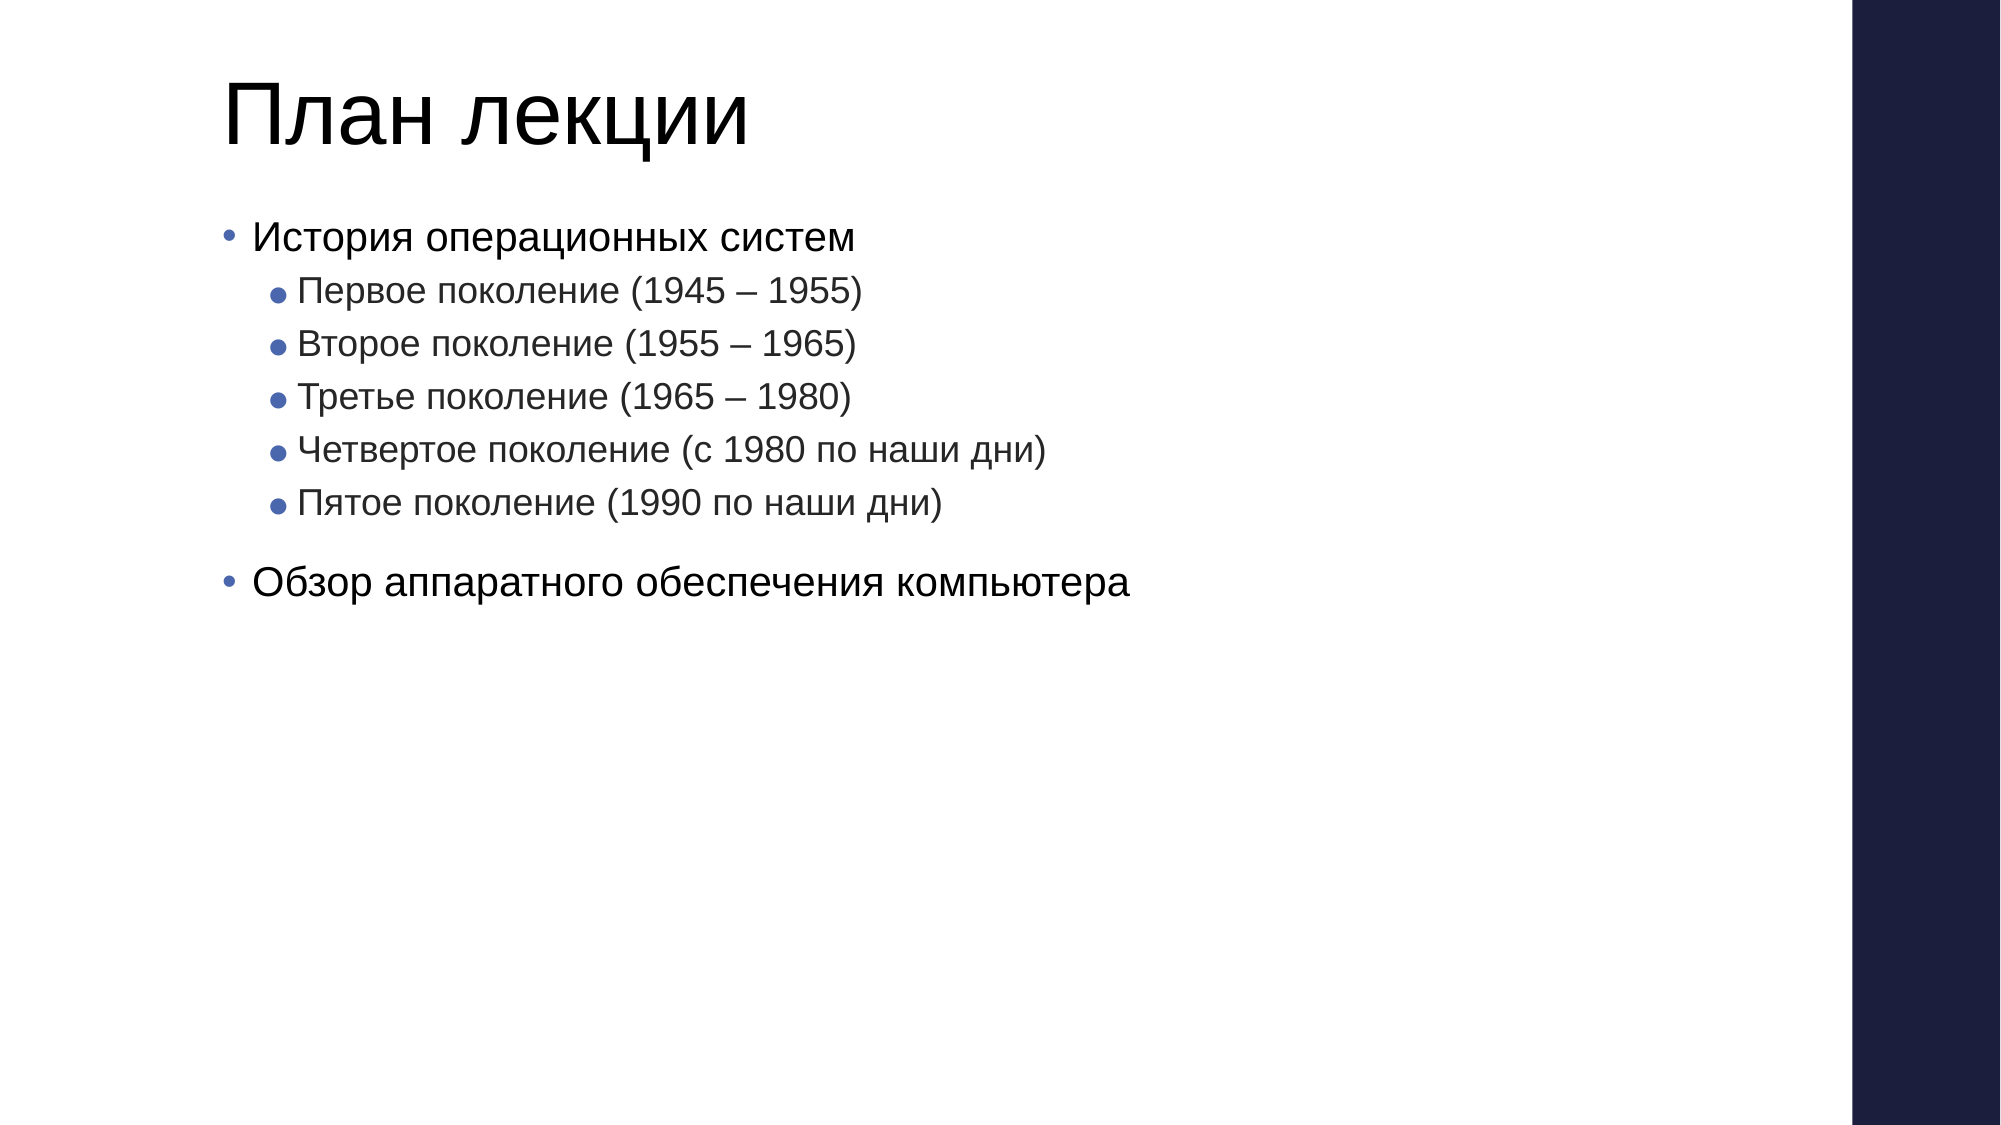

# План лекции
История операционных систем
Первое поколение (1945 – 1955)
Второе поколение (1955 – 1965)
Третье поколение (1965 – 1980)
Четвертое поколение (с 1980 по наши дни)
Пятое поколение (1990 по наши дни)
Обзор аппаратного обеспечения компьютера